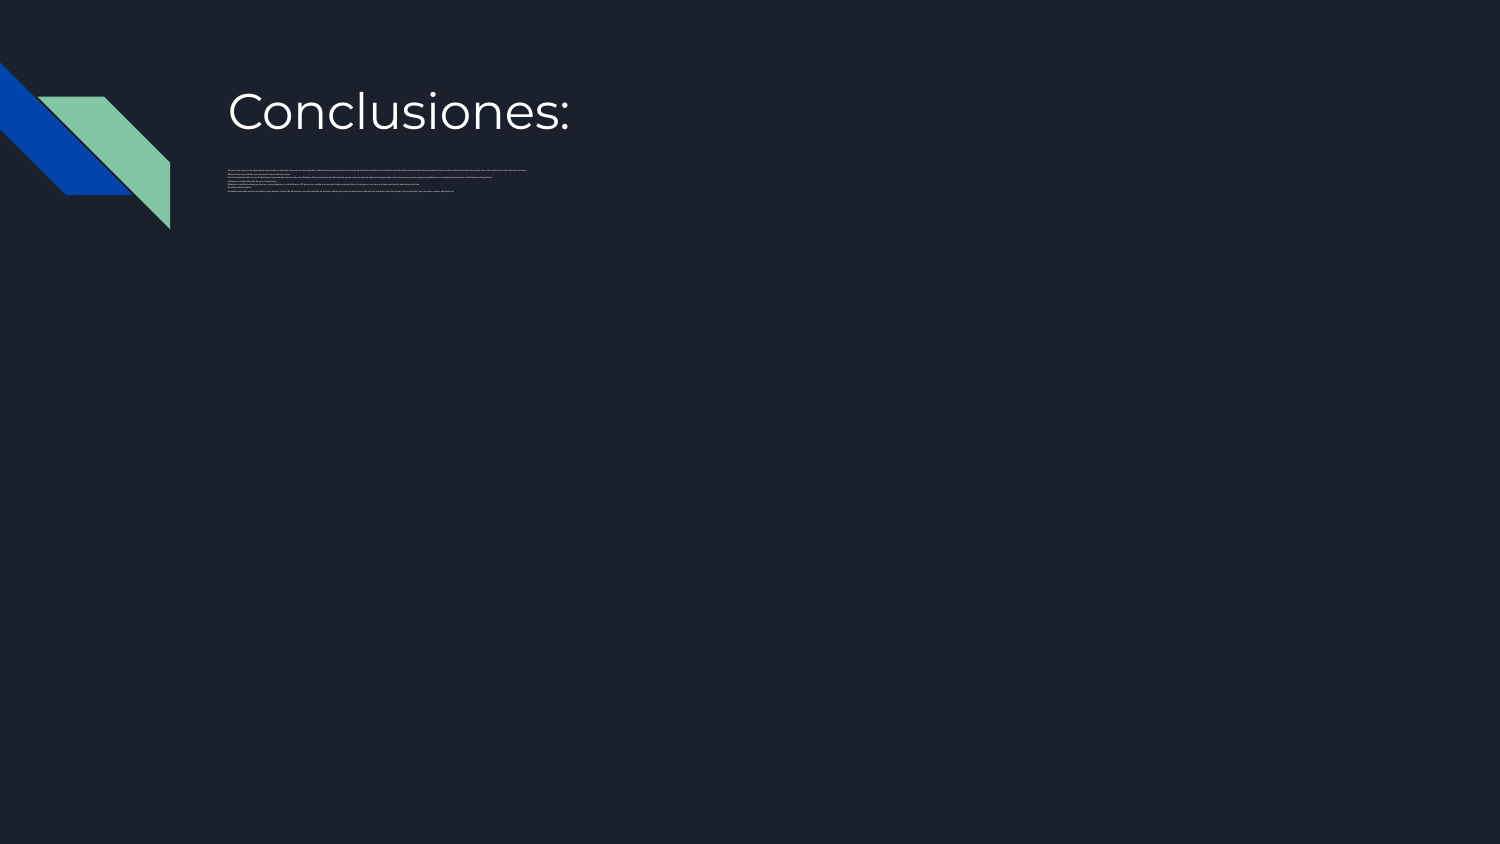

# Conclusiones:
Durante este proyecto de aprendizaje supervisado en detección de cáncer se han explorado y aplicado diversos conceptos y técnicas de aprendizaje automático con el objetivo de identificar patrones moleculares y predecir la presencia de esta enfermedad. Los puntos clave y las conclusiones más relevantes incluyen:
Relevancia del aprendizaje supervisado en la detección del cáncer:
Se ha demostrado cómo el uso de algoritmos de aprendizaje supervisado, como Random Forest, permite la identificación de genes relevantes para la detección temprana del cáncer. Esto representa un progreso significativo en la mejora de la precisión y la eficiencia del diagnóstico.
Hallazgos en la identificación de genes importantes:
Mediante el análisis de datos genómicos y transcriptómicos, se identificaron 100 genes con posible relevancia en la detección del cáncer. Estos genes son clave en la construcción de modelos predictivos.
Rendimiento del modelo:
El modelo entrenado mostró resultados prometedores a la hora de diferenciar muestras normales de muestras cancerosas, como lo demuestran métricas de evaluación como la precisión y la recuperación, que alcanzaron valores significativos.